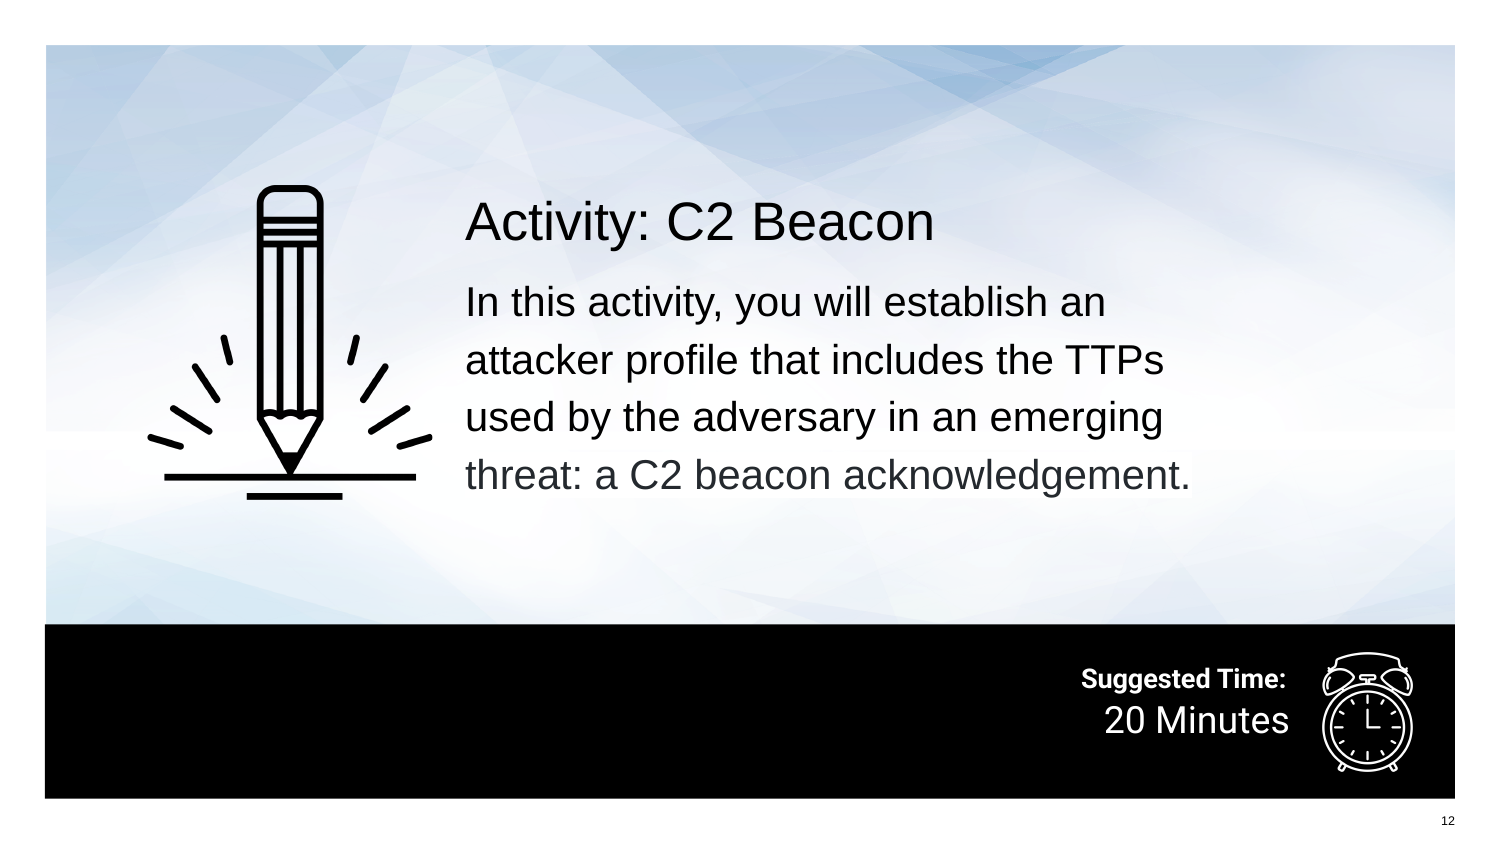

Activity: C2 Beacon
In this activity, you will establish an
attacker profile that includes the TTPs
used by the adversary in an emerging threat: a C2 beacon acknowledgement.
# 20 Minutes
12